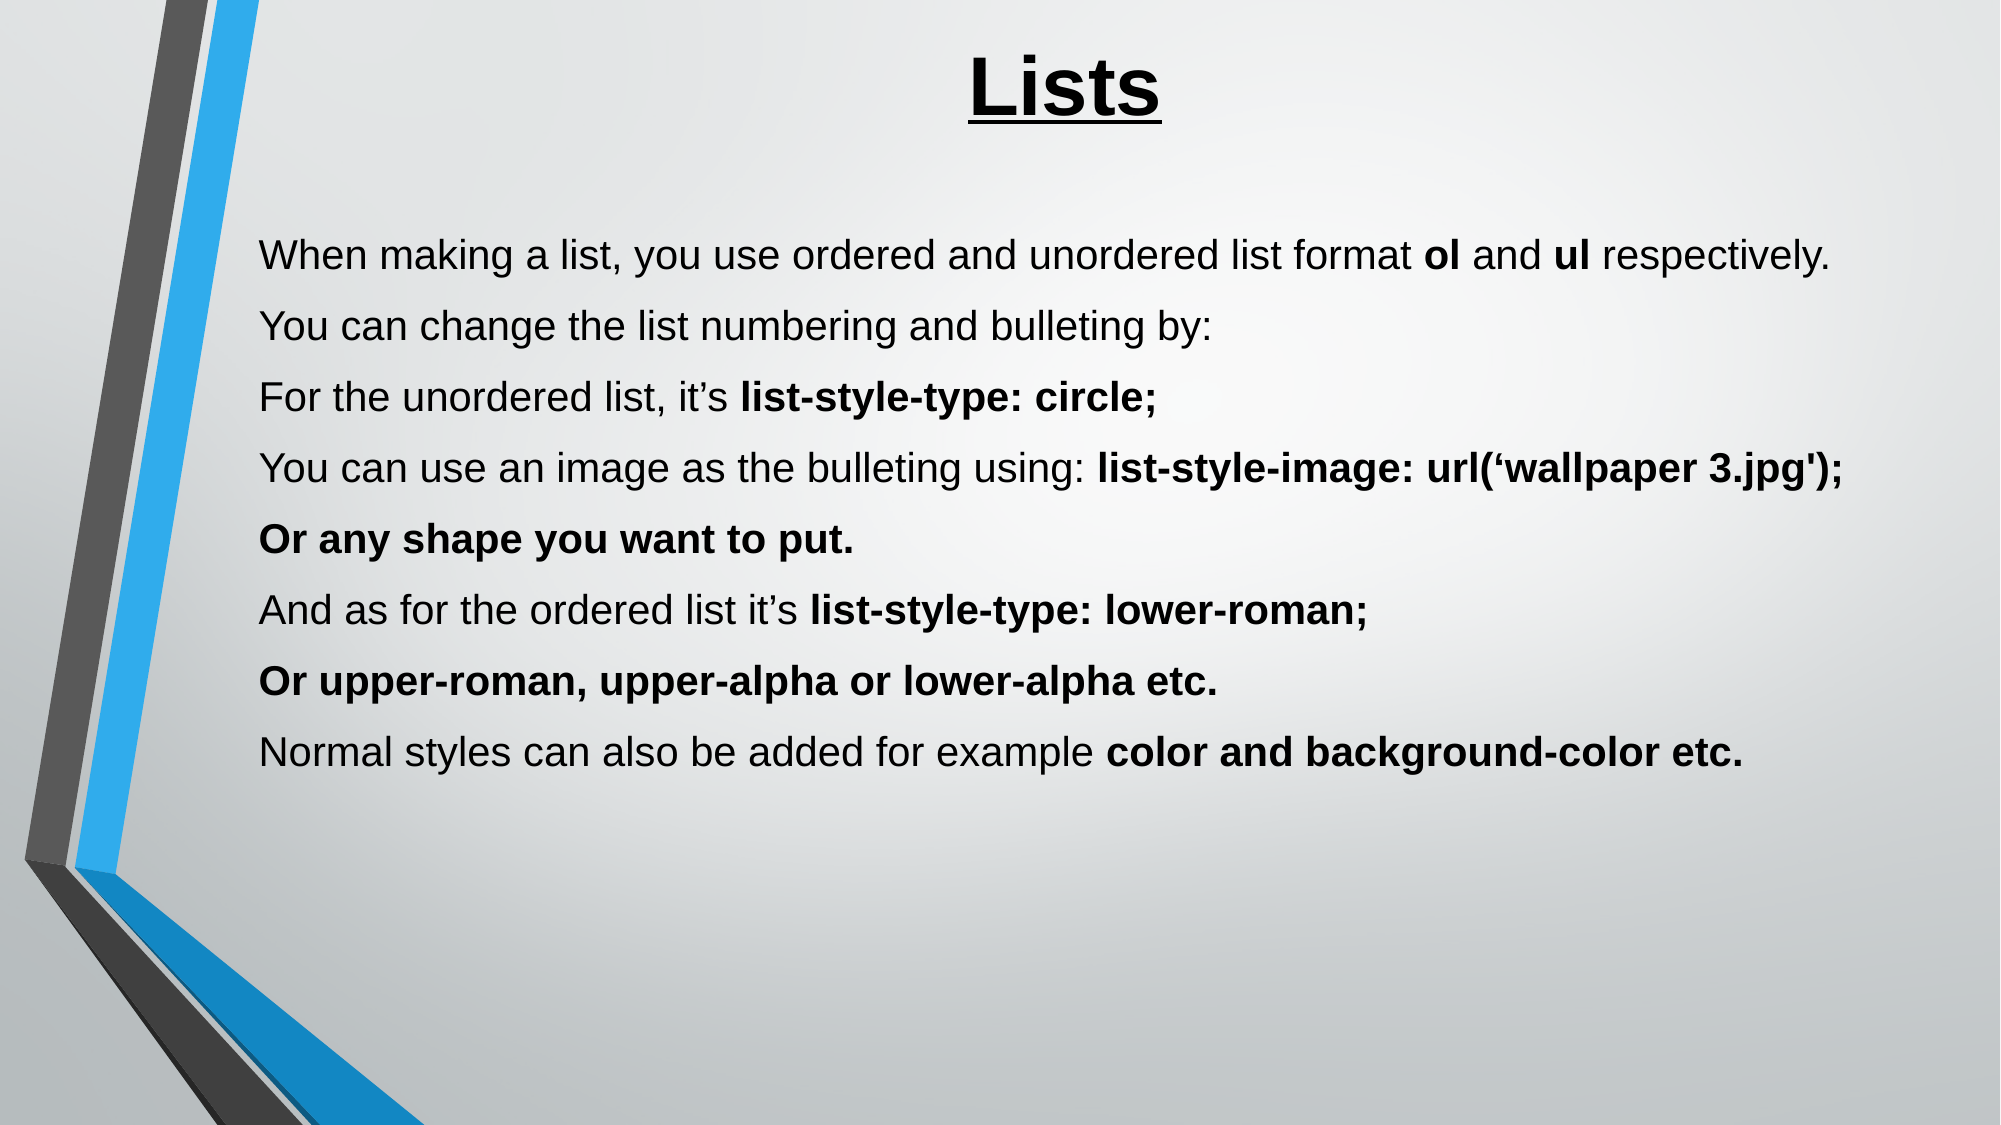

# Lists
When making a list, you use ordered and unordered list format ol and ul respectively.
You can change the list numbering and bulleting by:
For the unordered list, it’s list-style-type: circle;
You can use an image as the bulleting using: list-style-image: url(‘wallpaper 3.jpg');
Or any shape you want to put.
And as for the ordered list it’s list-style-type: lower-roman;
Or upper-roman, upper-alpha or lower-alpha etc.
Normal styles can also be added for example color and background-color etc.